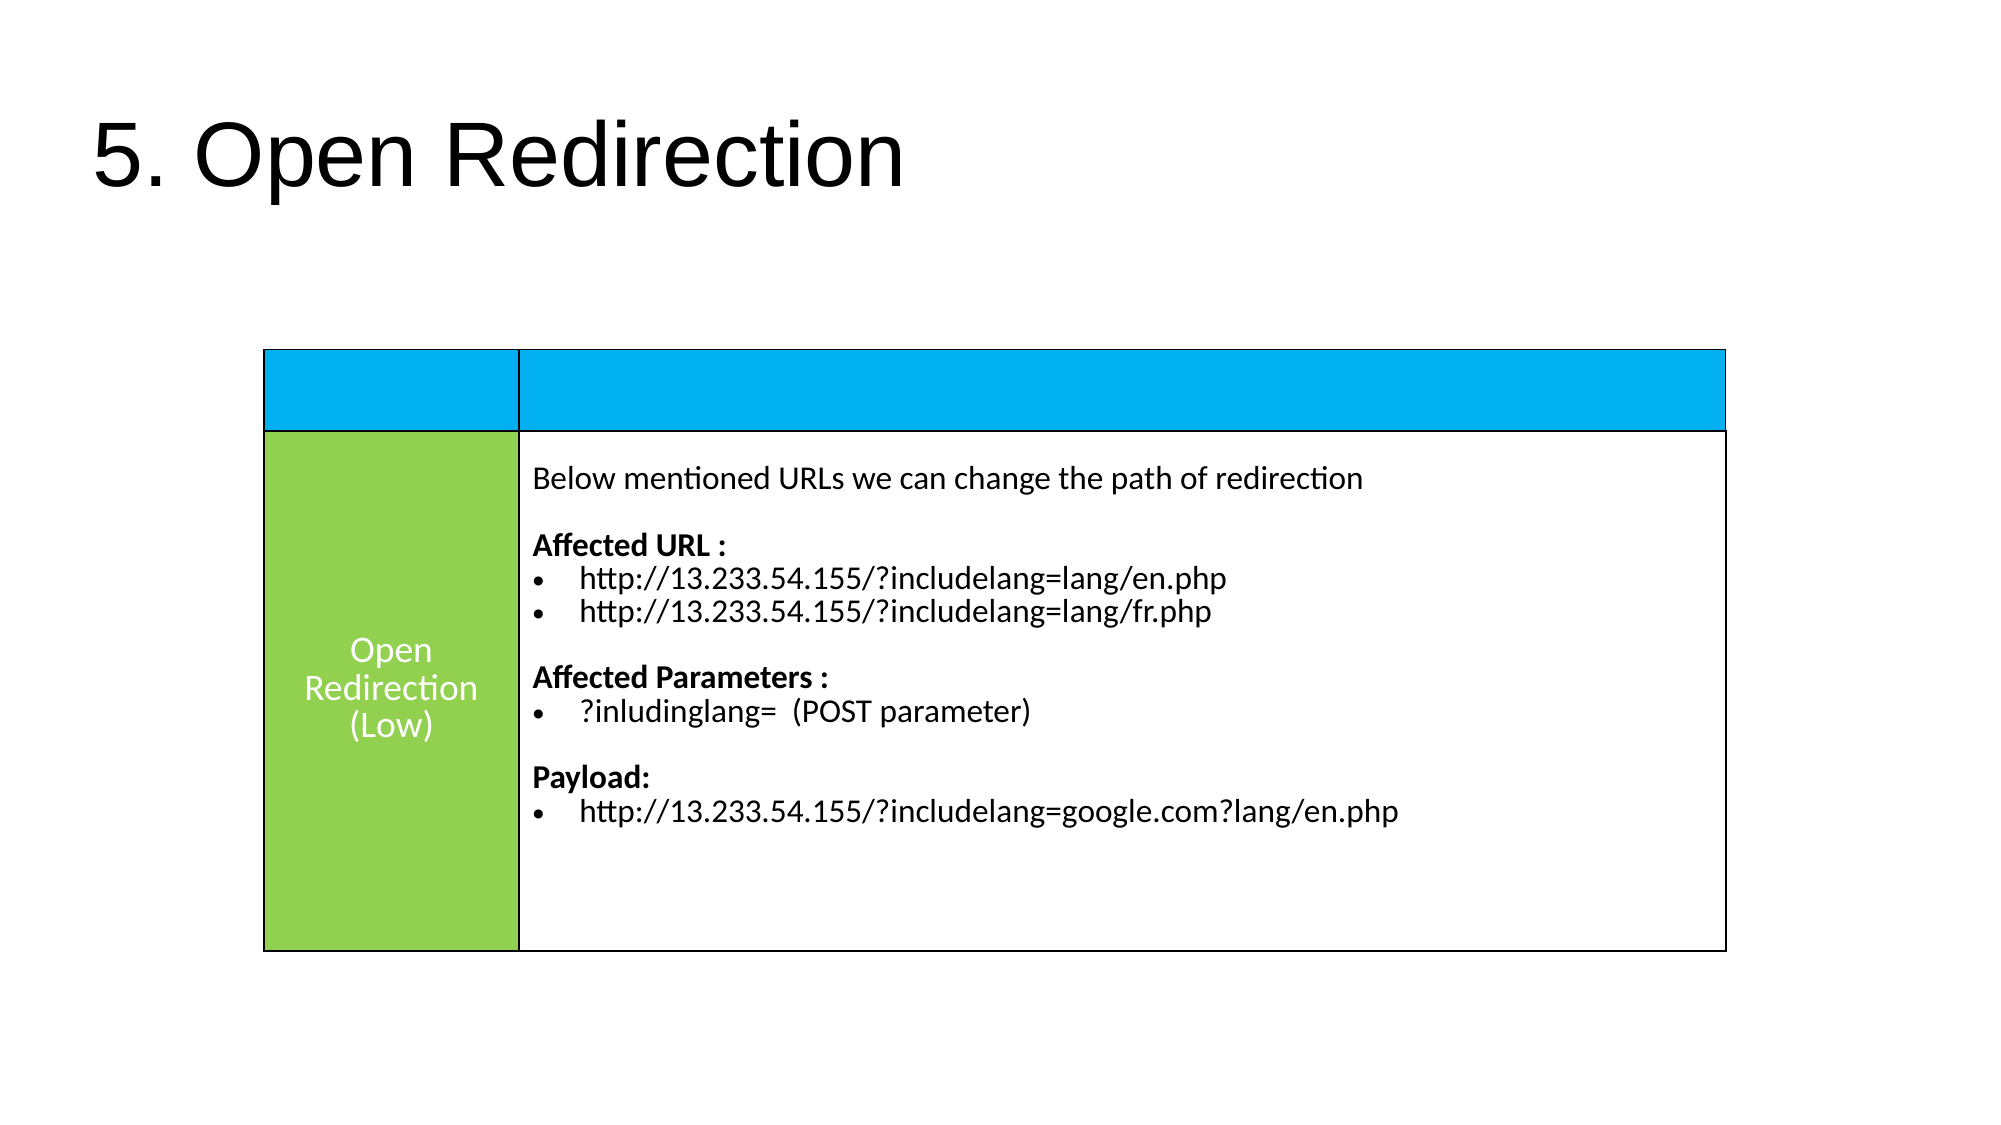

# 5. Open Redirection
|  |  |
| --- | --- |
| Open Redirection (Low) | Below mentioned URLs we can change the path of redirection Affected URL : http://13.233.54.155/?includelang=lang/en.php http://13.233.54.155/?includelang=lang/fr.php Affected Parameters : ?inludinglang= (POST parameter) Payload: http://13.233.54.155/?includelang=google.com?lang/en.php |